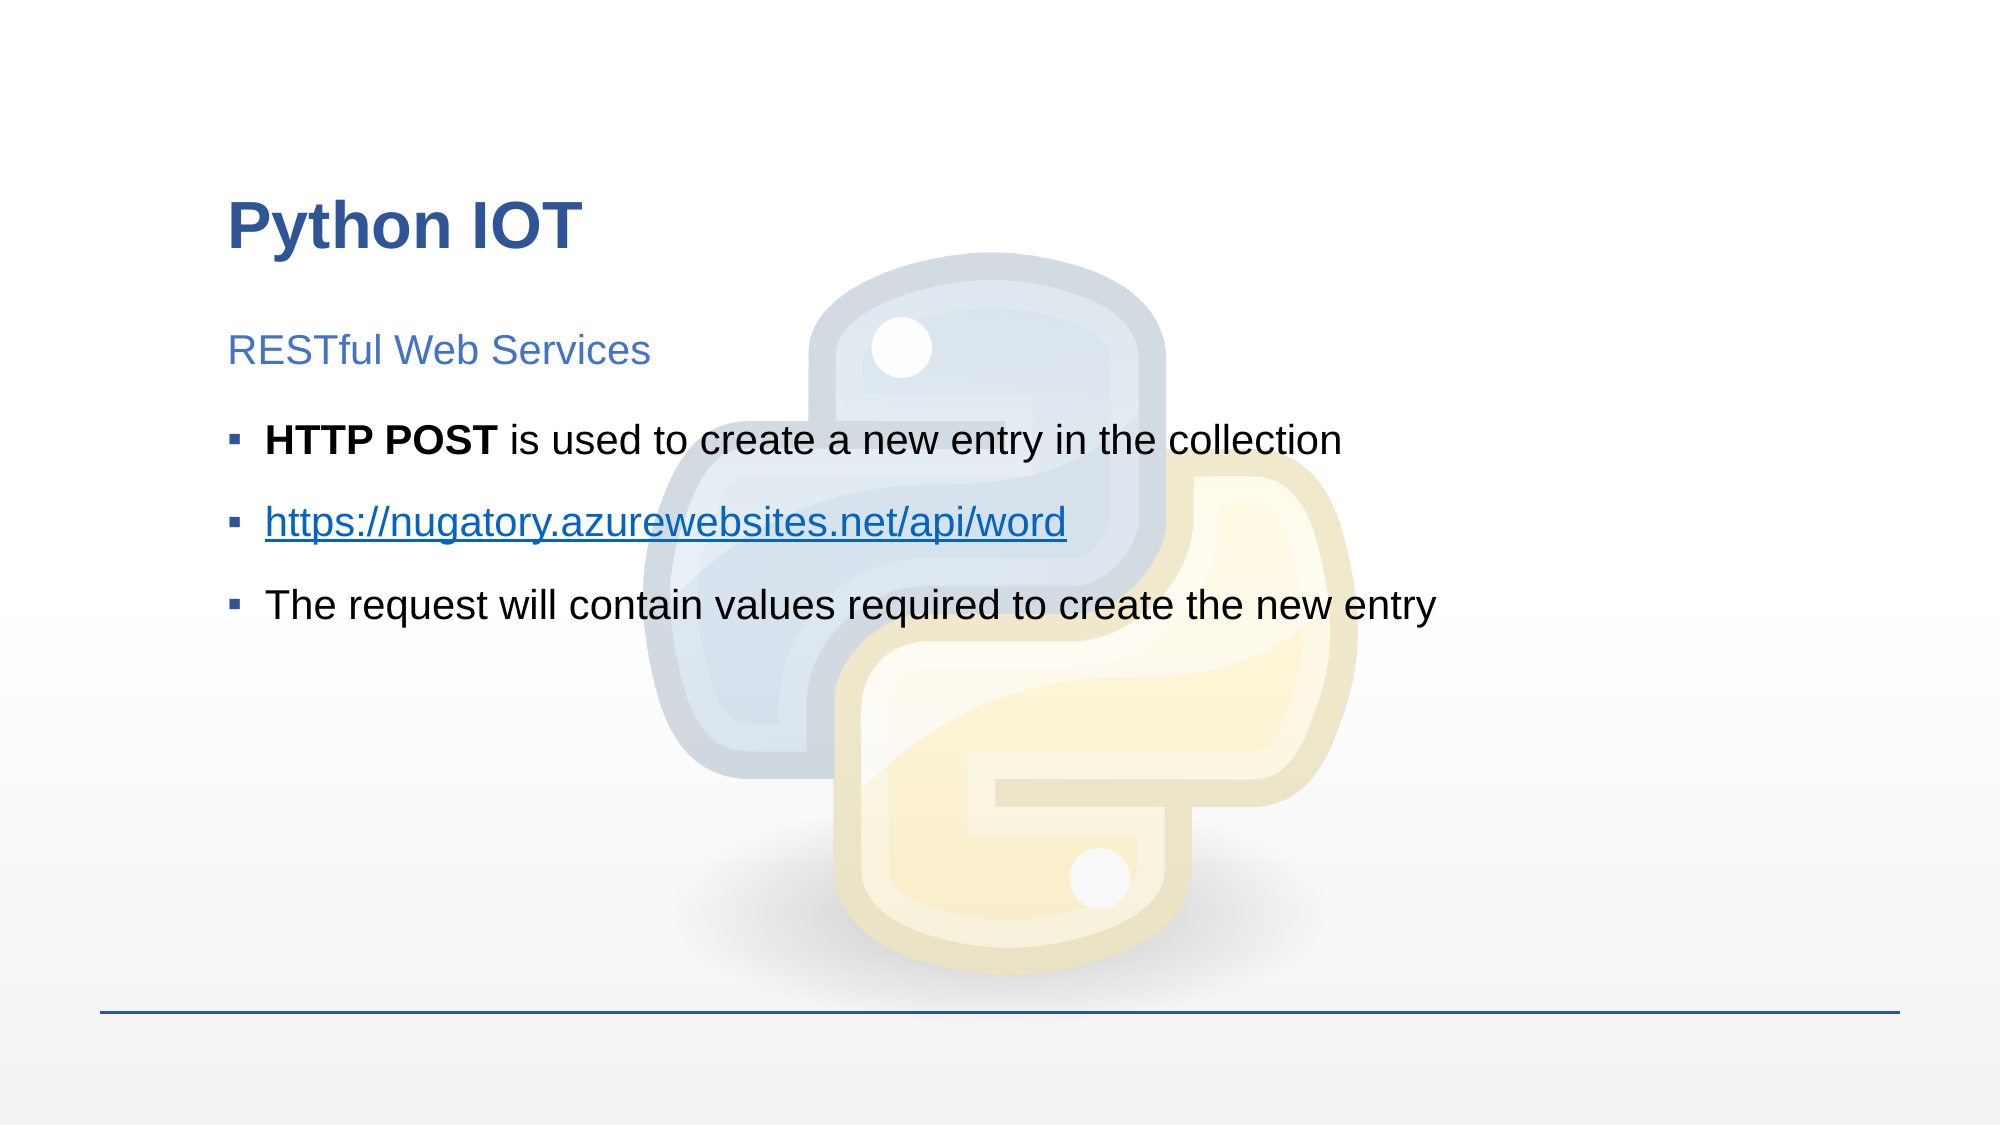

# Python IOT
RESTful Web Services
HTTP POST is used to create a new entry in the collection
https://nugatory.azurewebsites.net/api/word
The request will contain values required to create the new entry